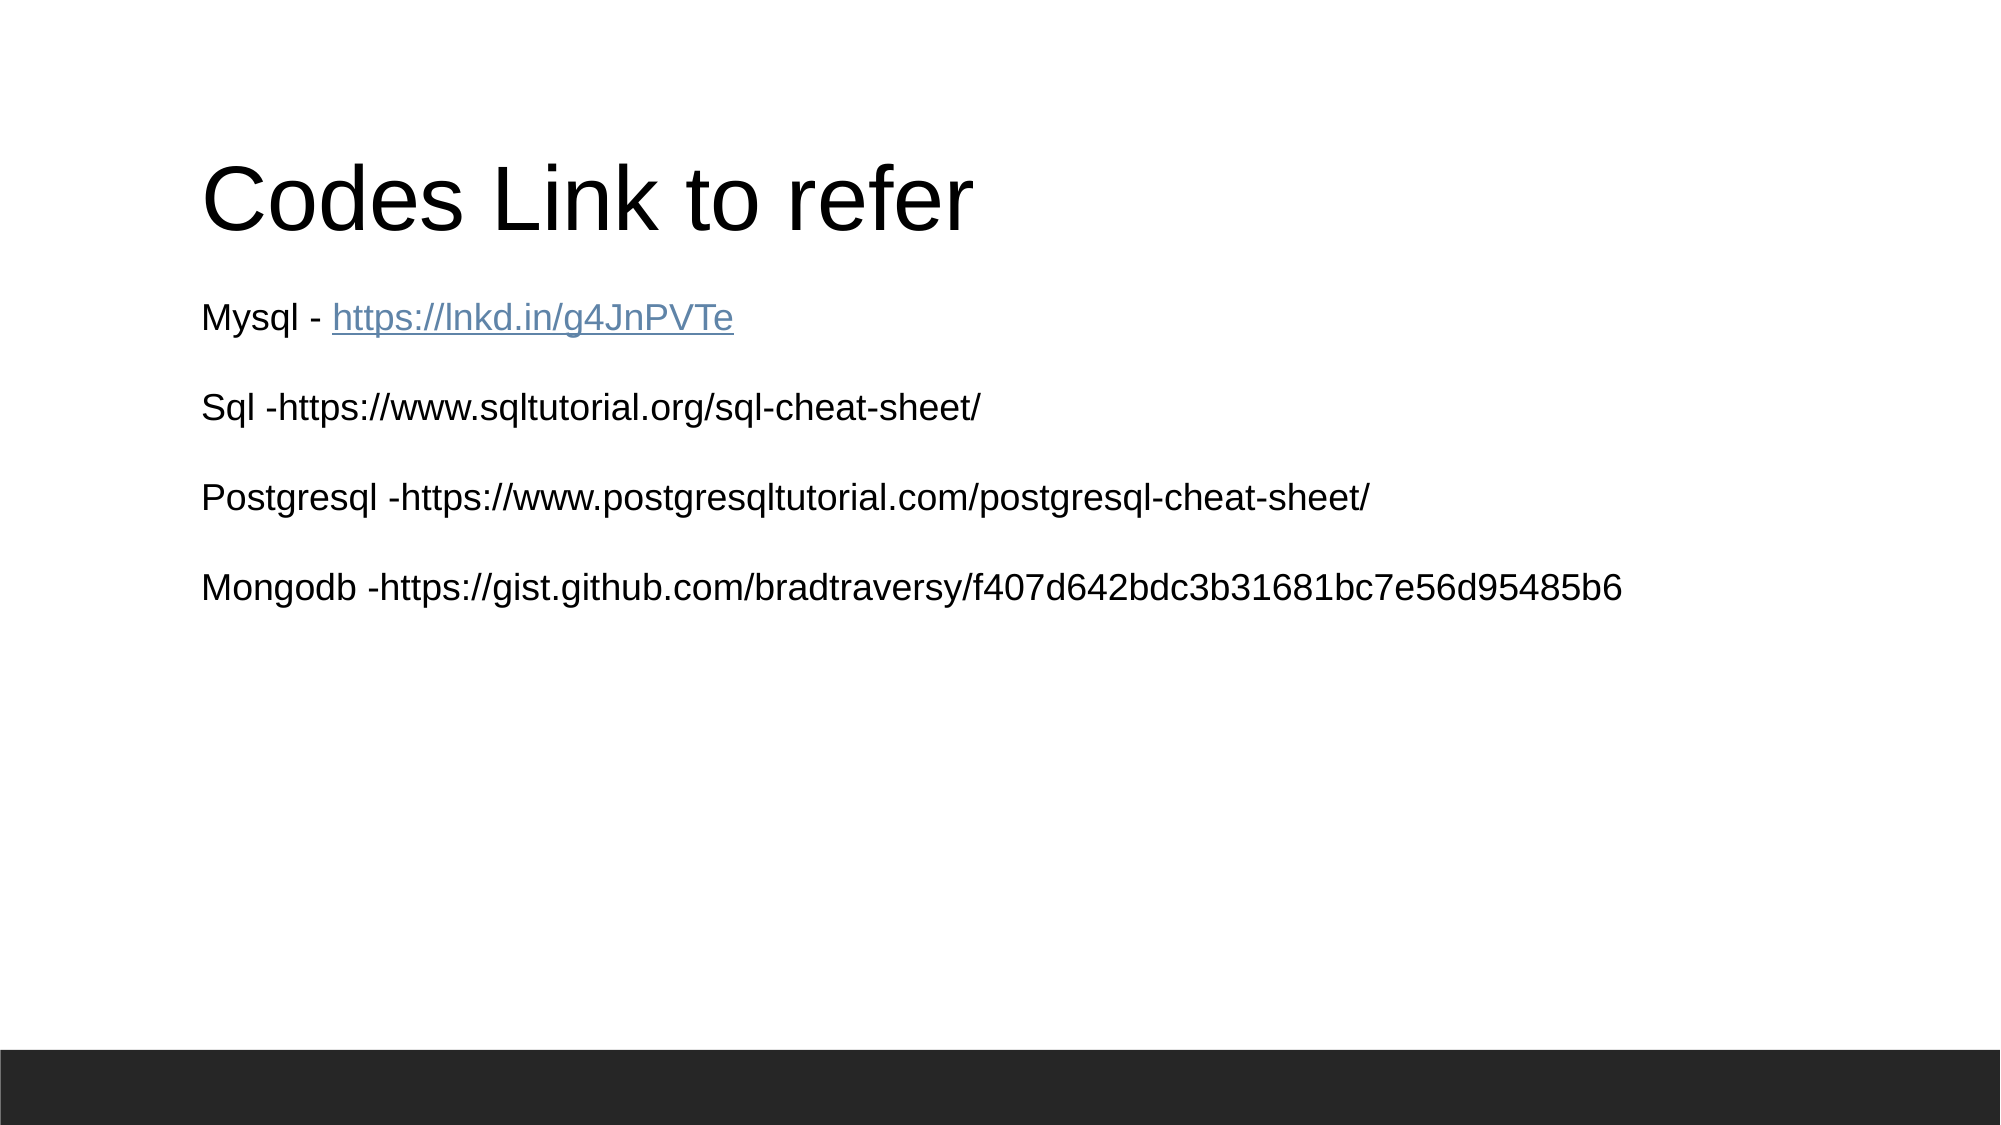

Codes Link to refer

Mysql - https://lnkd.in/g4JnPVTe

Sql -https://www.sqltutorial.org/sql-cheat-sheet/

Postgresql -https://www.postgresqltutorial.com/postgresql-cheat-sheet/

Mongodb -https://gist.github.com/bradtraversy/f407d642bdc3b31681bc7e56d95485b6